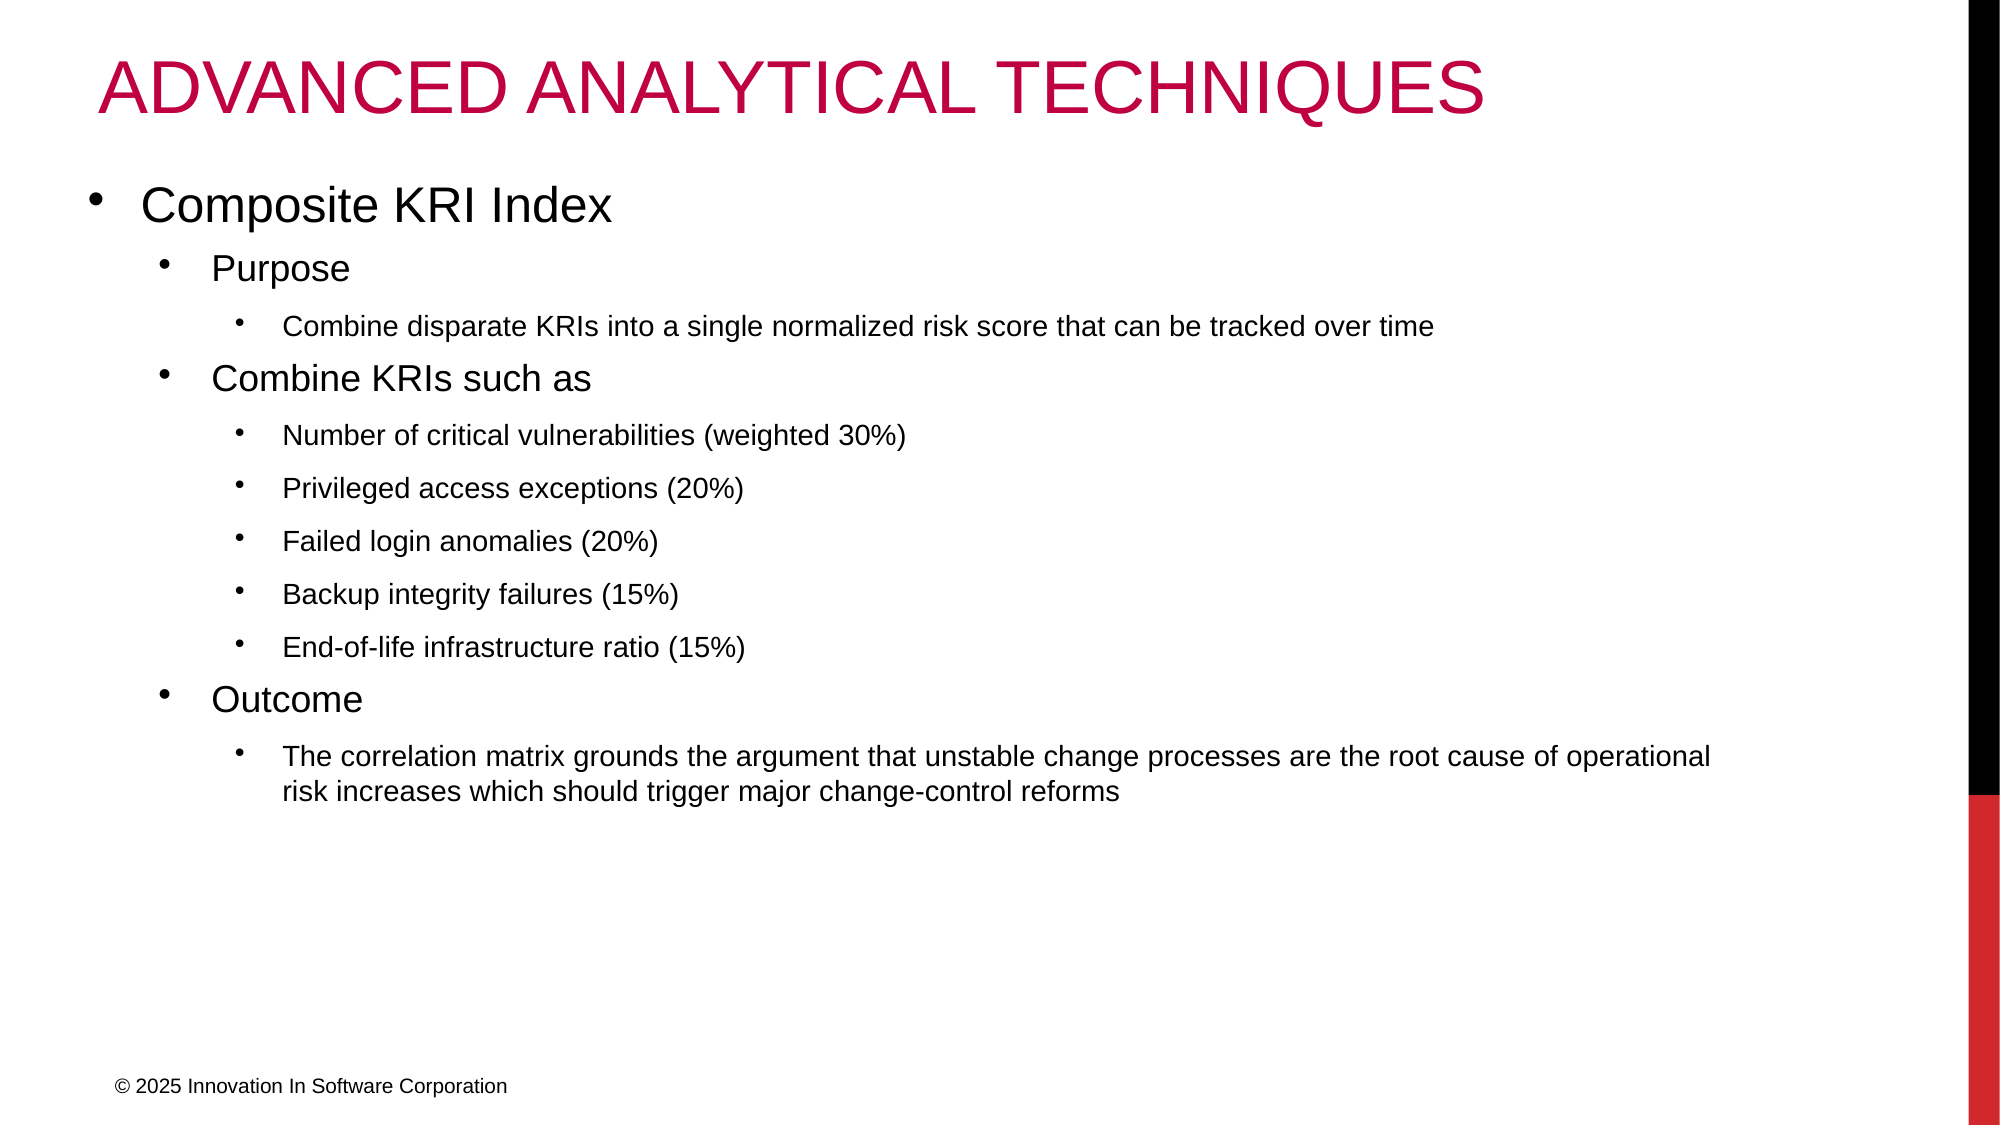

# Advanced Analytical Techniques
Composite KRI Index
Purpose
Combine disparate KRIs into a single normalized risk score that can be tracked over time
Combine KRIs such as
Number of critical vulnerabilities (weighted 30%)
Privileged access exceptions (20%)
Failed login anomalies (20%)
Backup integrity failures (15%)
End-of-life infrastructure ratio (15%)
Outcome
The correlation matrix grounds the argument that unstable change processes are the root cause of operational risk increases which should trigger major change-control reforms
© 2025 Innovation In Software Corporation